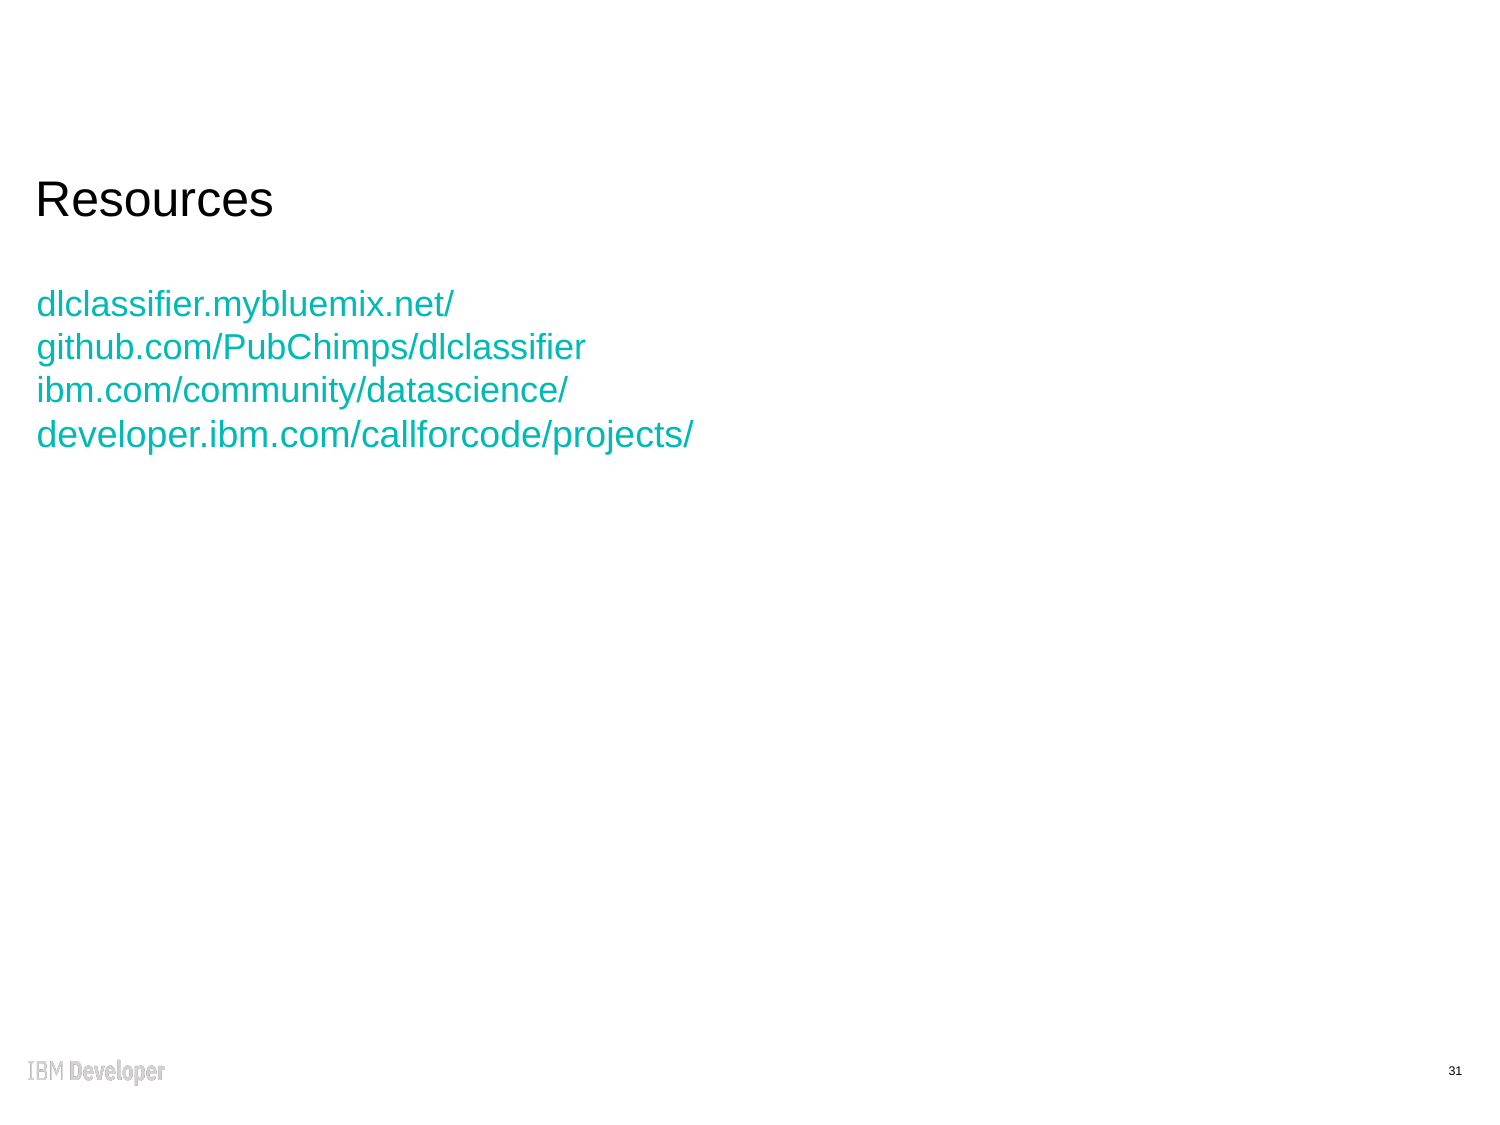

# Resources
dlclassifier.mybluemix.net/
github.com/PubChimps/dlclassifier
ibm.com/community/datascience/
developer.ibm.com/callforcode/projects/

31